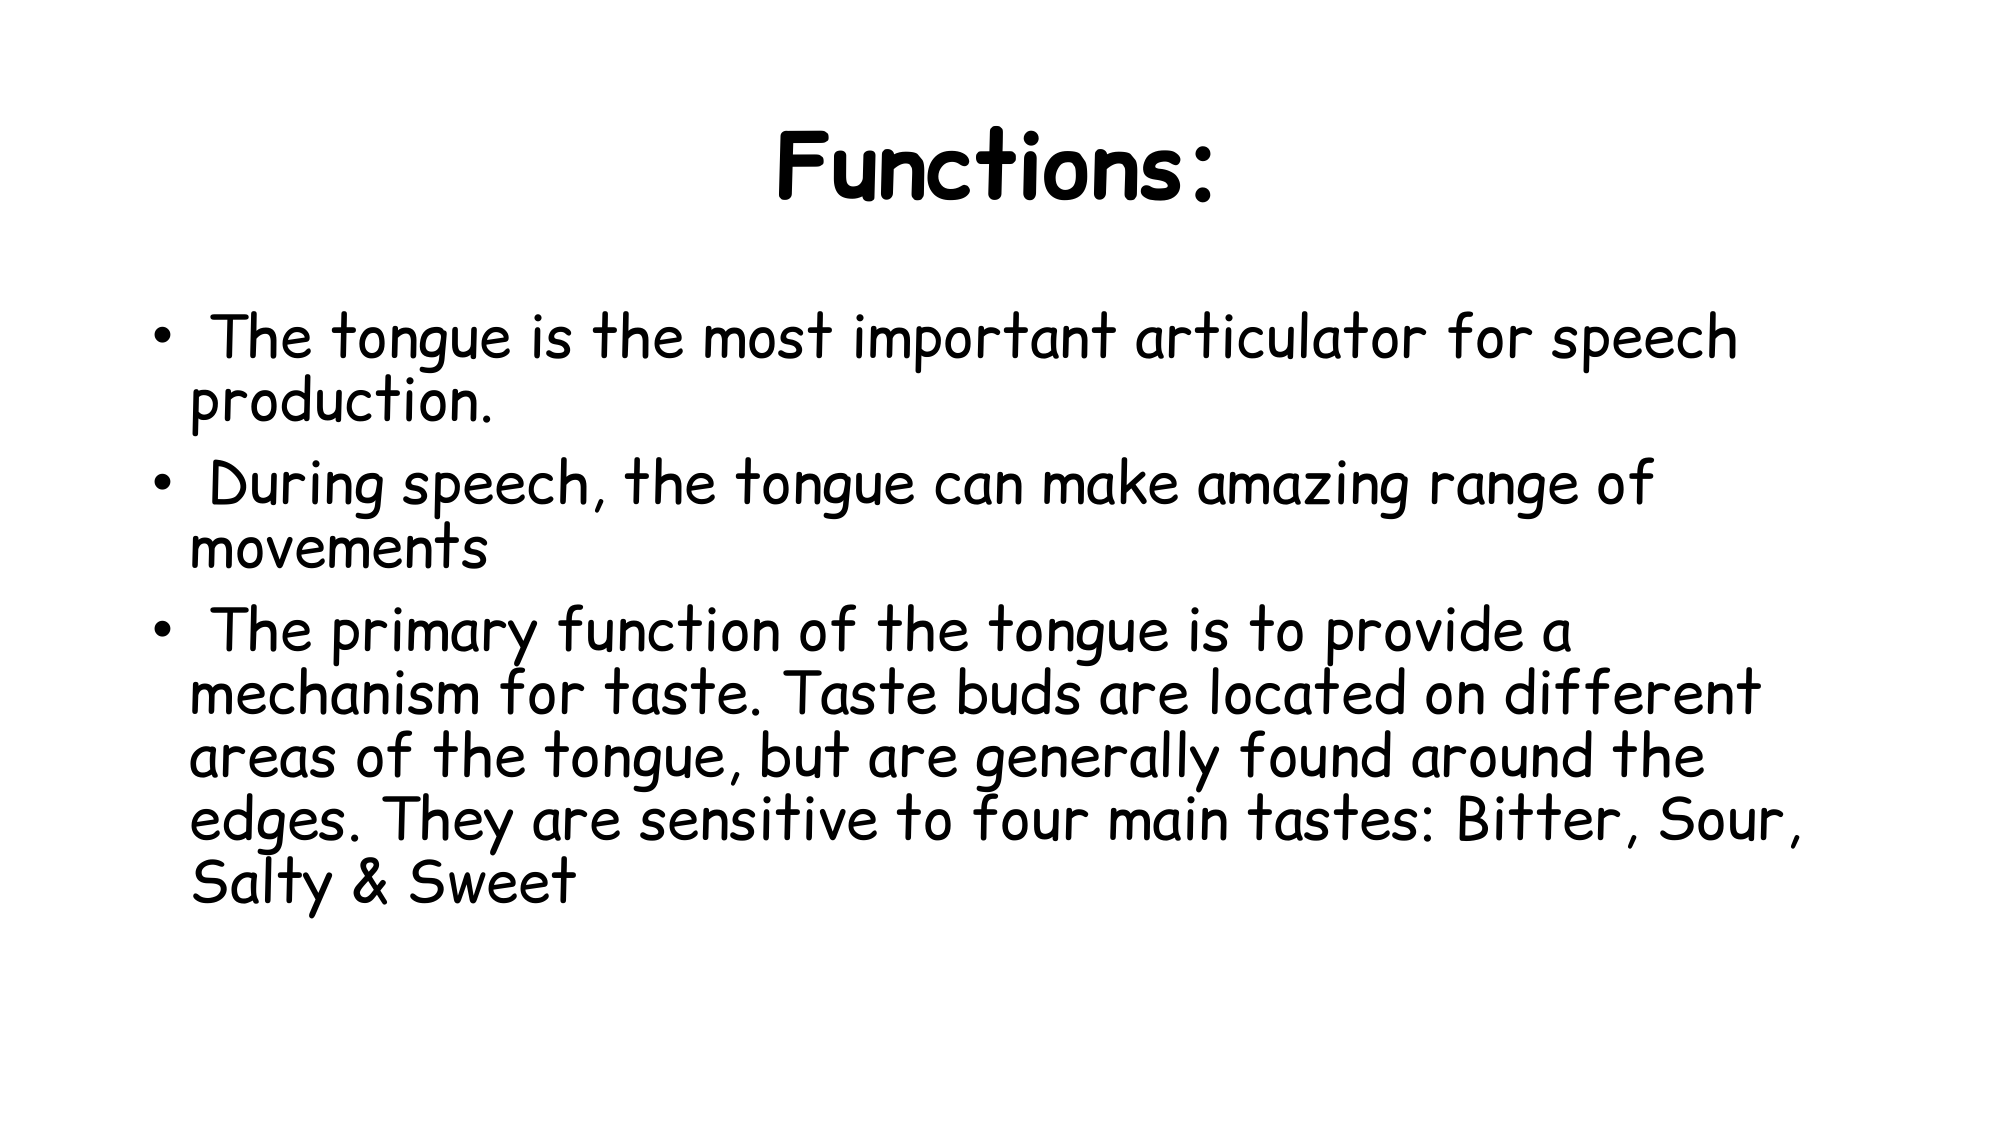

# Functions:
 The tongue is the most important articulator for speech production.
 During speech, the tongue can make amazing range of movements
 The primary function of the tongue is to provide a mechanism for taste. Taste buds are located on different areas of the tongue, but are generally found around the edges. They are sensitive to four main tastes: Bitter, Sour, Salty & Sweet